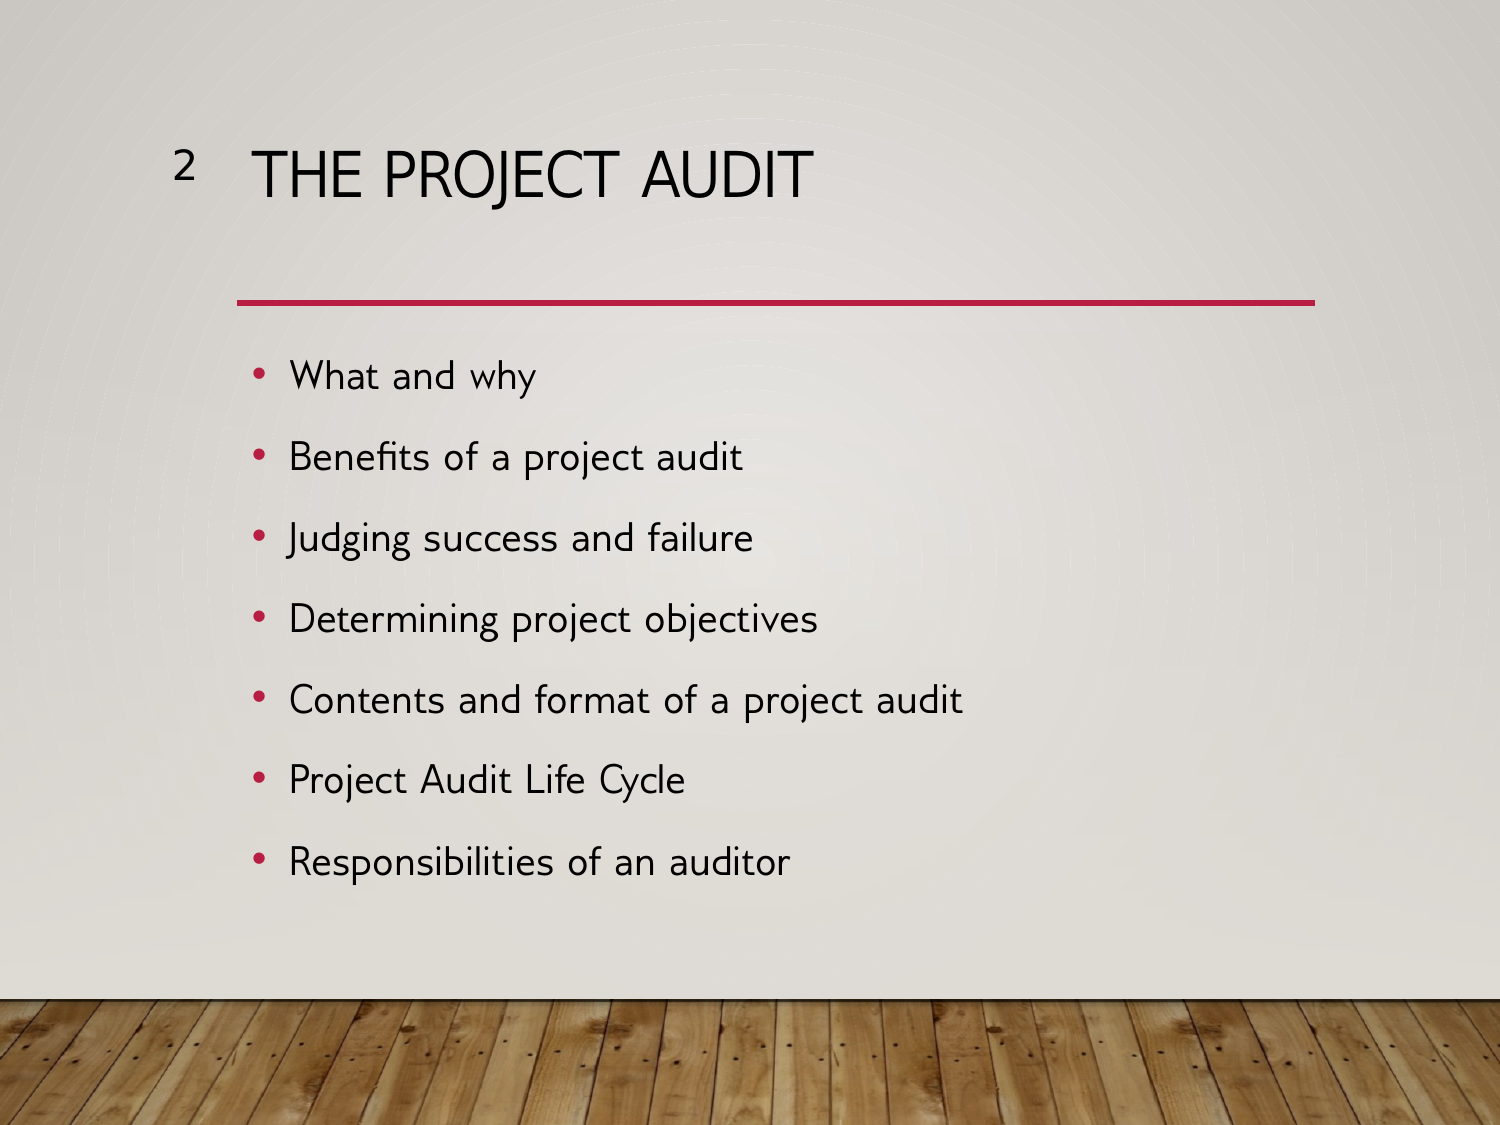

2
# The Project Audit
What and why
Benefits of a project audit
Judging success and failure
Determining project objectives
Contents and format of a project audit
Project Audit Life Cycle
Responsibilities of an auditor